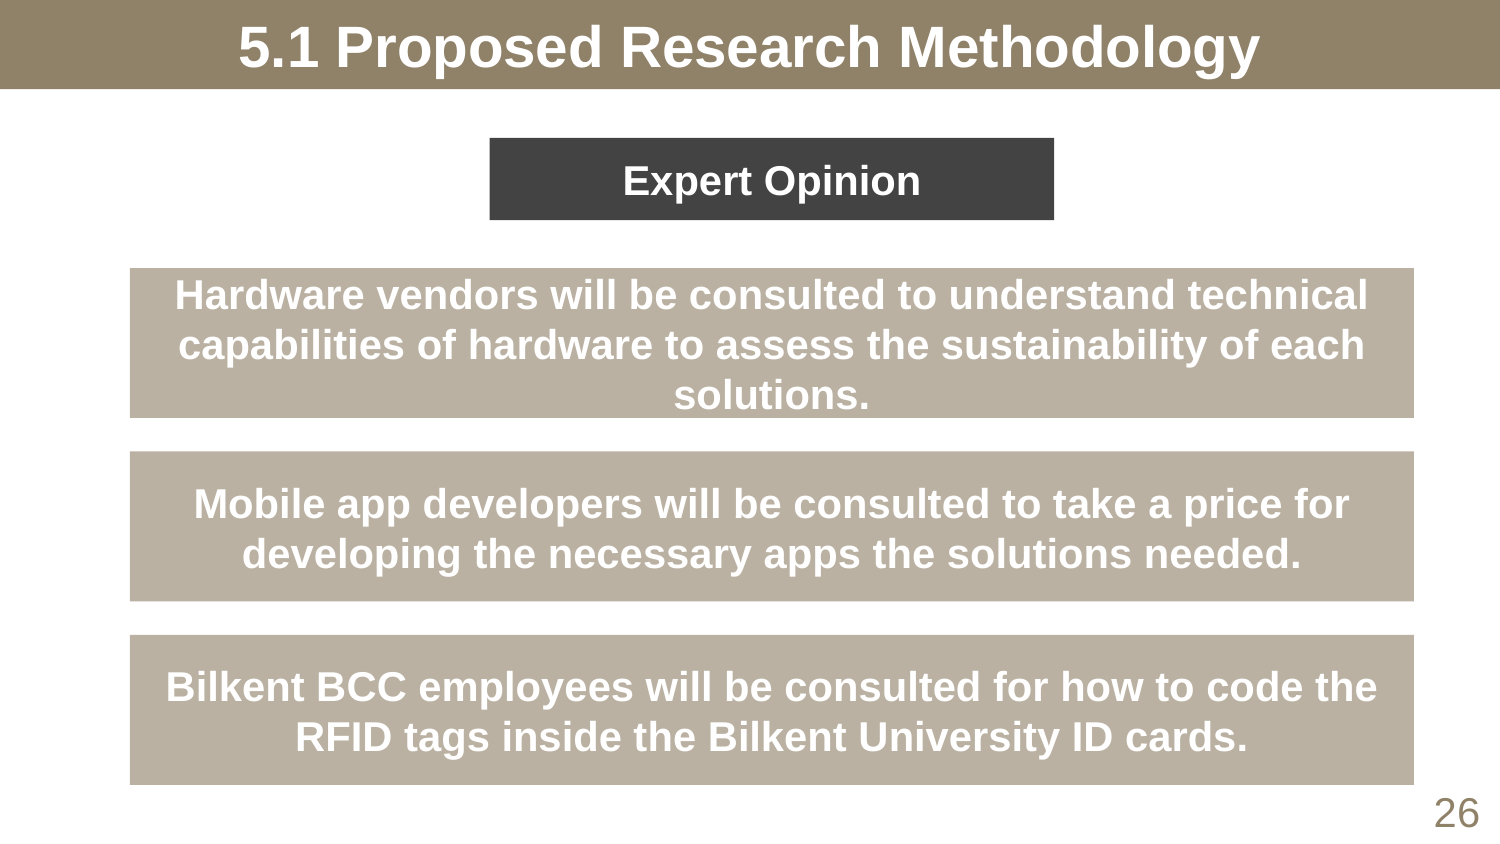

# 5.1 Proposed Research Methodology

Expert Opinion
Hardware vendors will be consulted to understand technical capabilities of hardware to assess the sustainability of each solutions.
Mobile app developers will be consulted to take a price for developing the necessary apps the solutions needed.
Bilkent BCC employees will be consulted for how to code the RFID tags inside the Bilkent University ID cards.
26